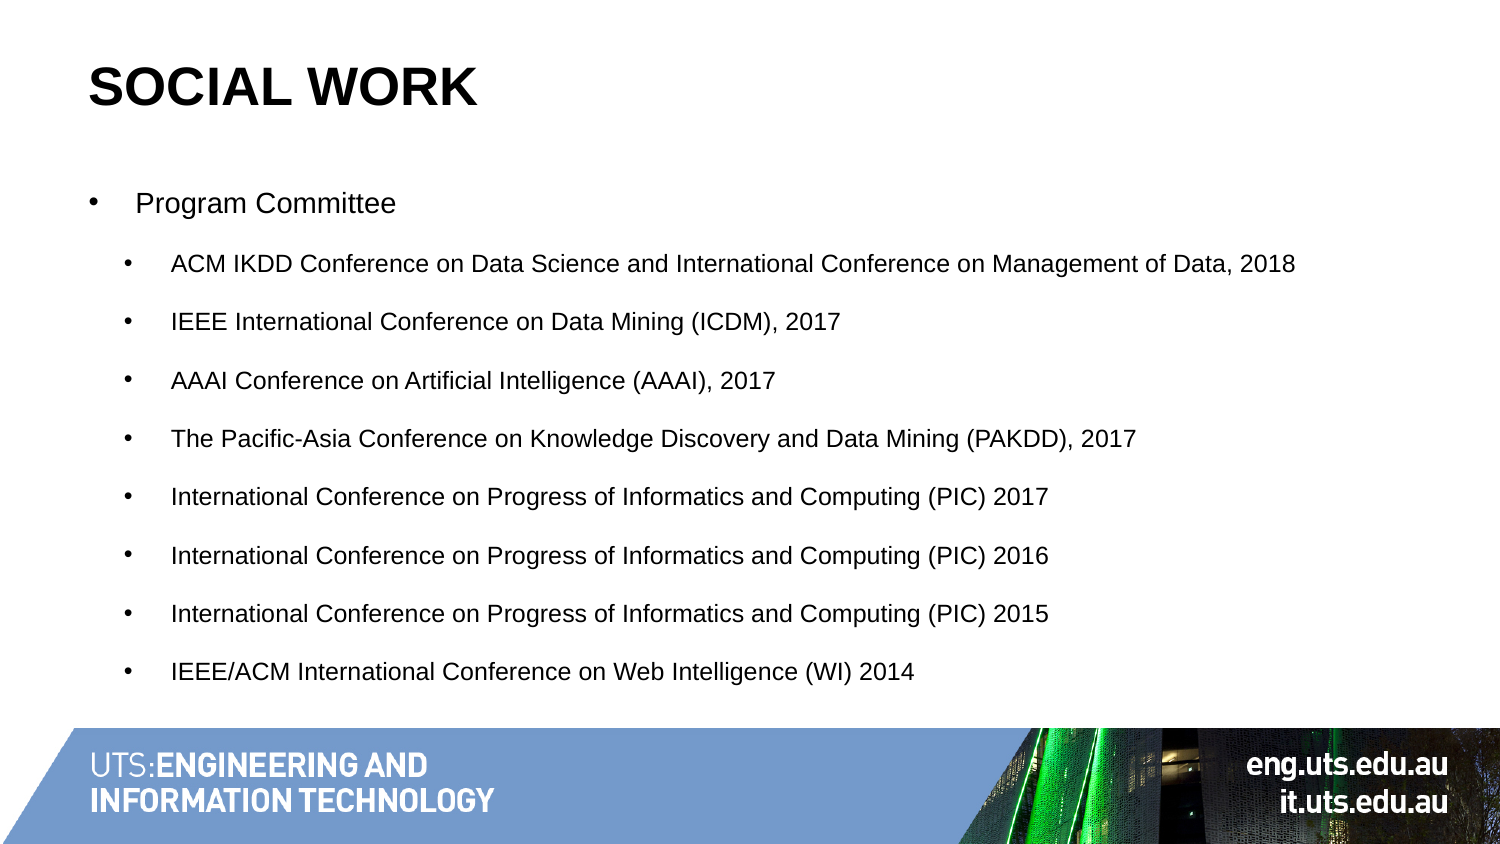

# Social Work
Program Committee
ACM IKDD Conference on Data Science and International Conference on Management of Data, 2018
IEEE International Conference on Data Mining (ICDM), 2017
AAAI Conference on Artificial Intelligence (AAAI), 2017
The Pacific-Asia Conference on Knowledge Discovery and Data Mining (PAKDD), 2017
International Conference on Progress of Informatics and Computing (PIC) 2017
International Conference on Progress of Informatics and Computing (PIC) 2016
International Conference on Progress of Informatics and Computing (PIC) 2015
IEEE/ACM International Conference on Web Intelligence (WI) 2014